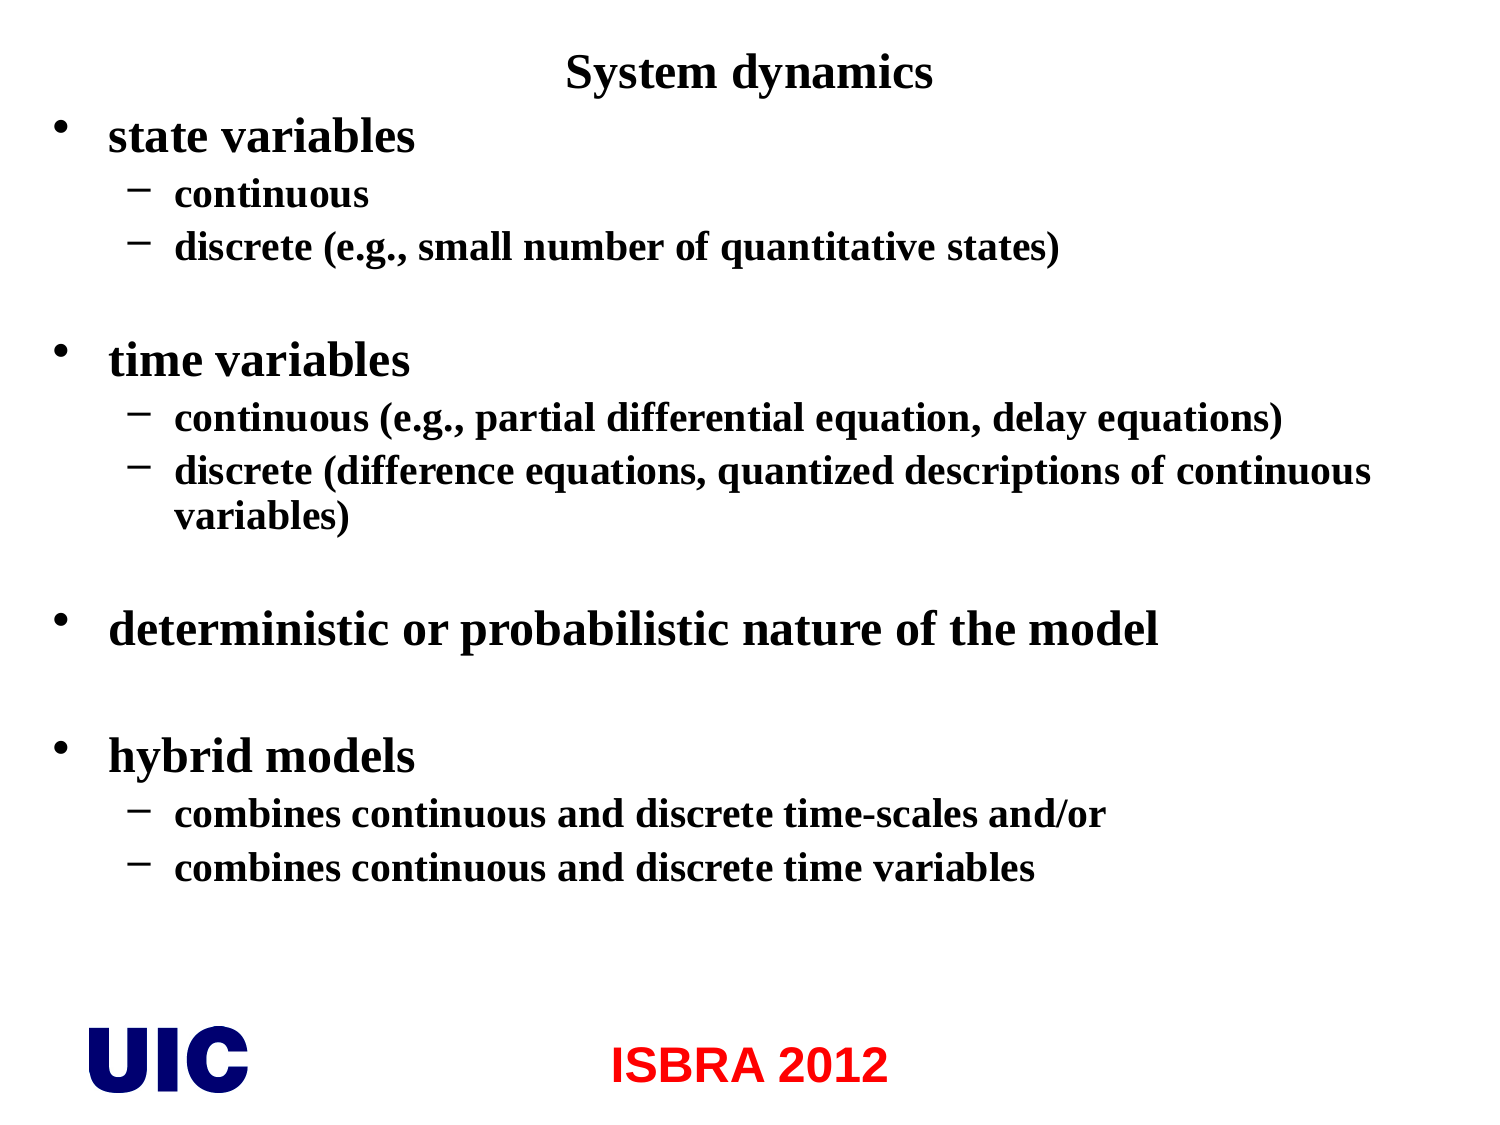

System dynamics
state variables
continuous
discrete (e.g., small number of quantitative states)

time variables
continuous (e.g., partial differential equation, delay equations)
discrete (difference equations, quantized descriptions of continuous variables)

deterministic or probabilistic nature of the model

hybrid models
combines continuous and discrete time-scales and/or
combines continuous and discrete time variables
ISBRA 2012